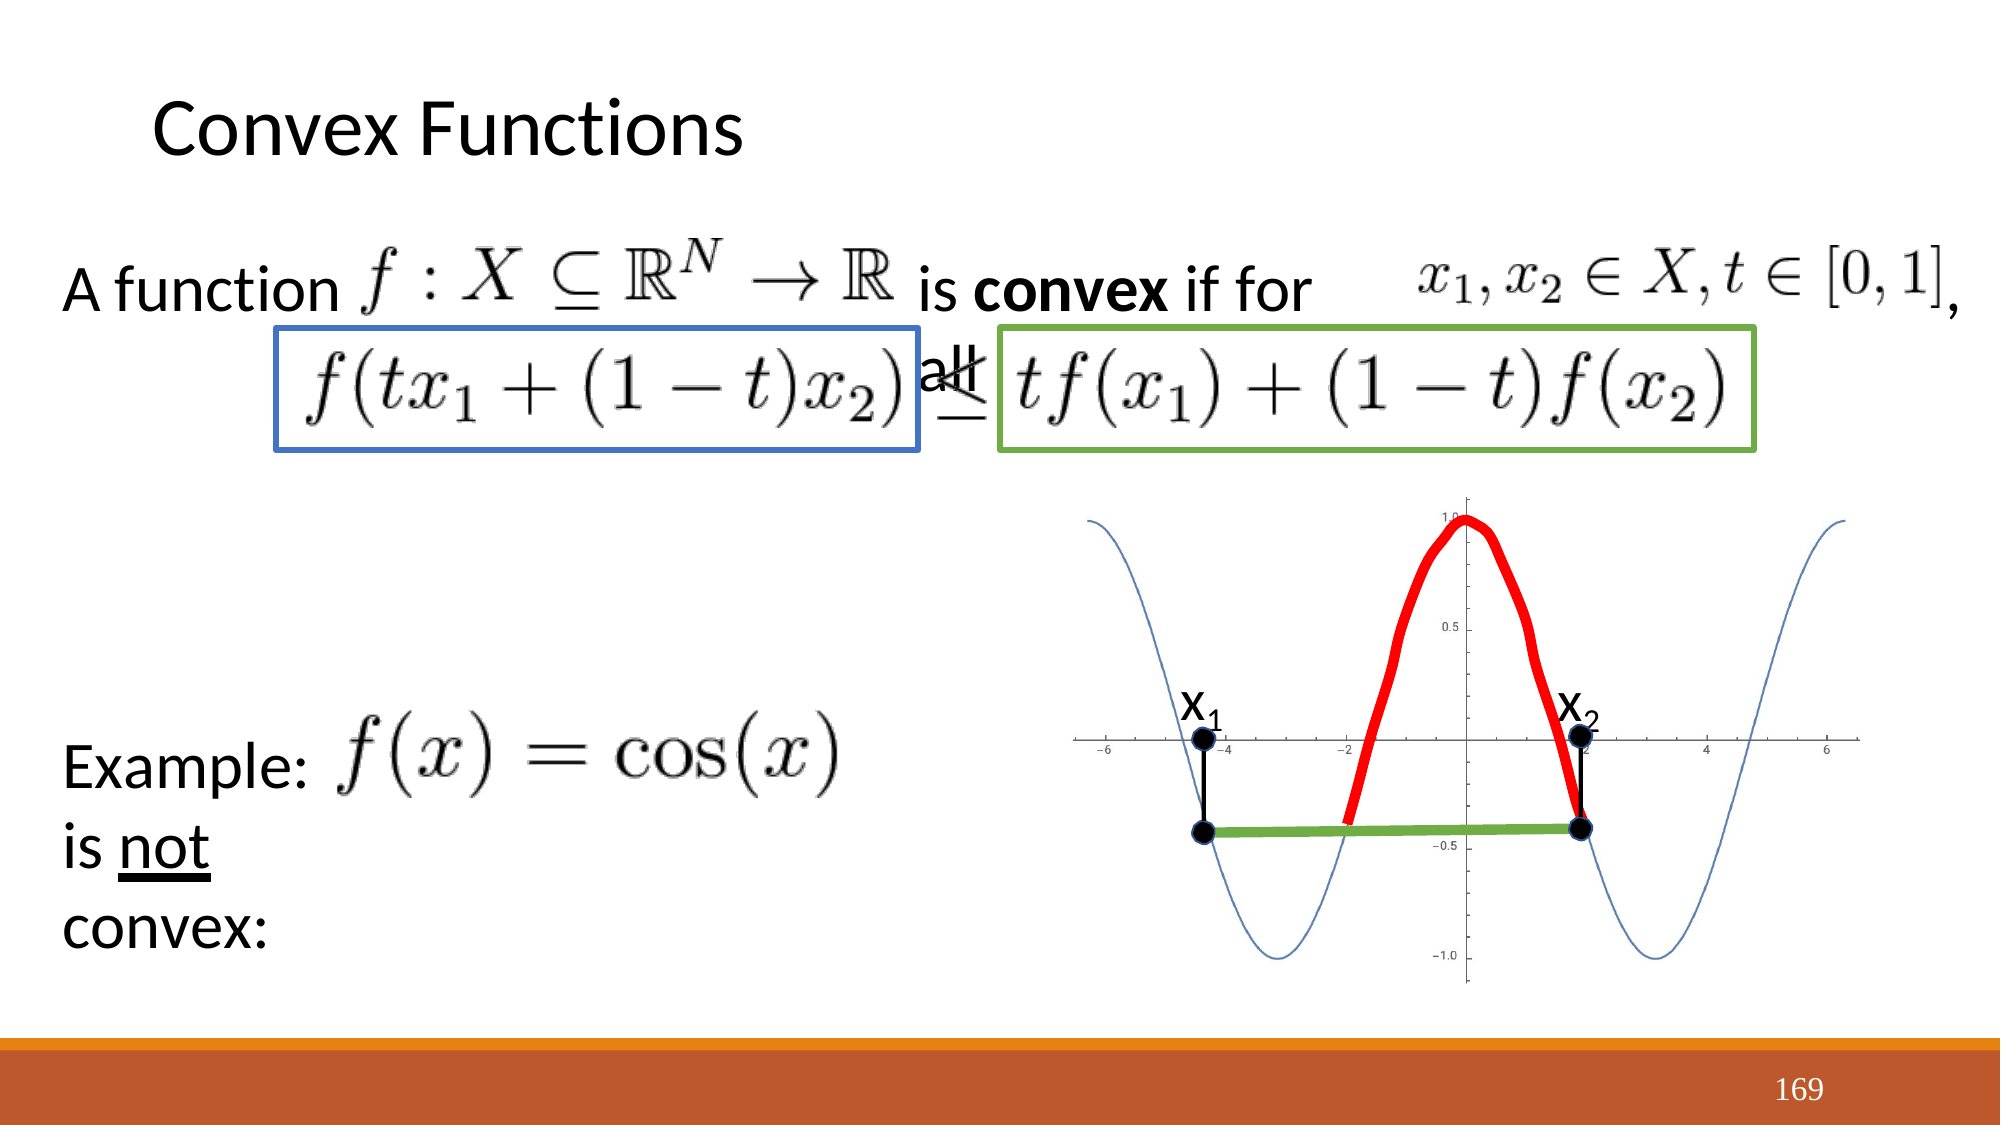

#
Convex Functions

A function
is convex if for all
,

x1
x2

Example:
is not convex:

169
Justin Johnson
September 18, 2019
Lecture 4 - 89